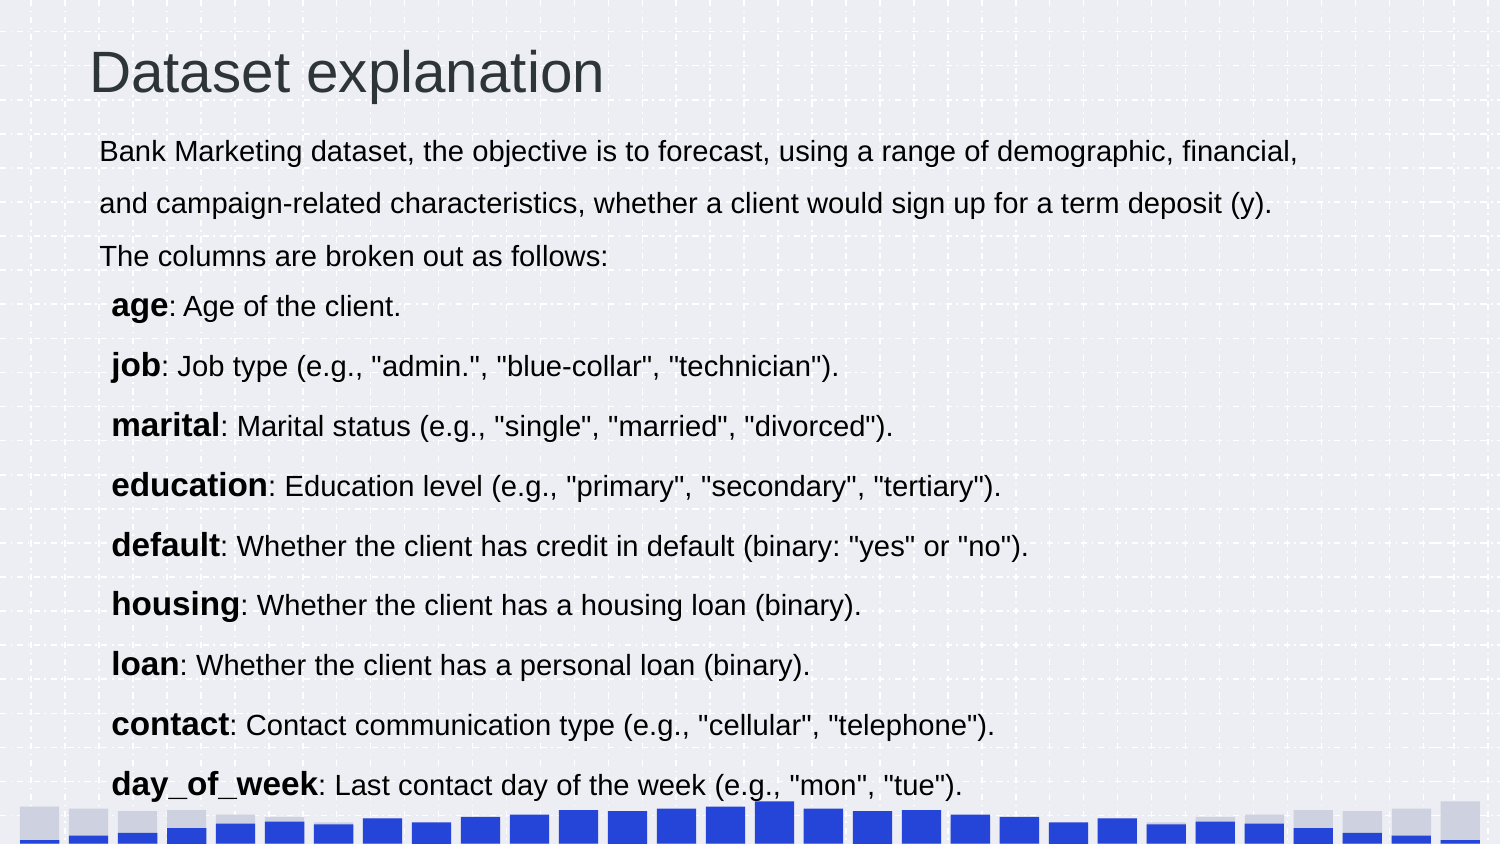

# Dataset explanation
Bank Marketing dataset, the objective is to forecast, using a range of demographic, financial, and campaign-related characteristics, whether a client would sign up for a term deposit (y).
The columns are broken out as follows:
age: Age of the client.
job: Job type (e.g., "admin.", "blue-collar", "technician").
marital: Marital status (e.g., "single", "married", "divorced").
education: Education level (e.g., "primary", "secondary", "tertiary").
default: Whether the client has credit in default (binary: "yes" or "no").
housing: Whether the client has a housing loan (binary).
loan: Whether the client has a personal loan (binary).
contact: Contact communication type (e.g., "cellular", "telephone").
day_of_week: Last contact day of the week (e.g., "mon", "tue").